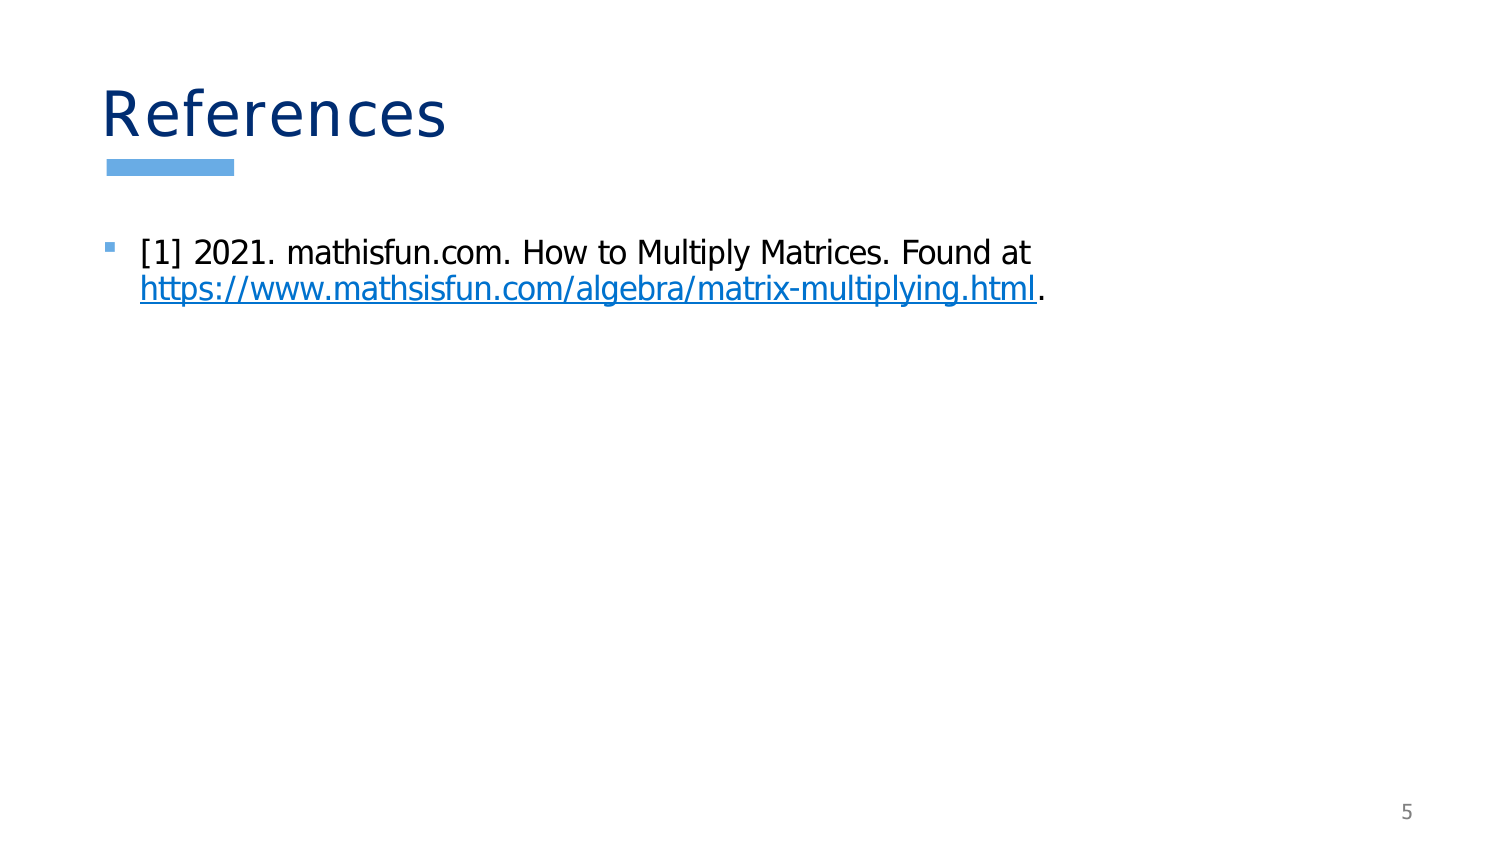

# References
[1] 2021. mathisfun.com. How to Multiply Matrices. Found at https://www.mathsisfun.com/algebra/matrix-multiplying.html.